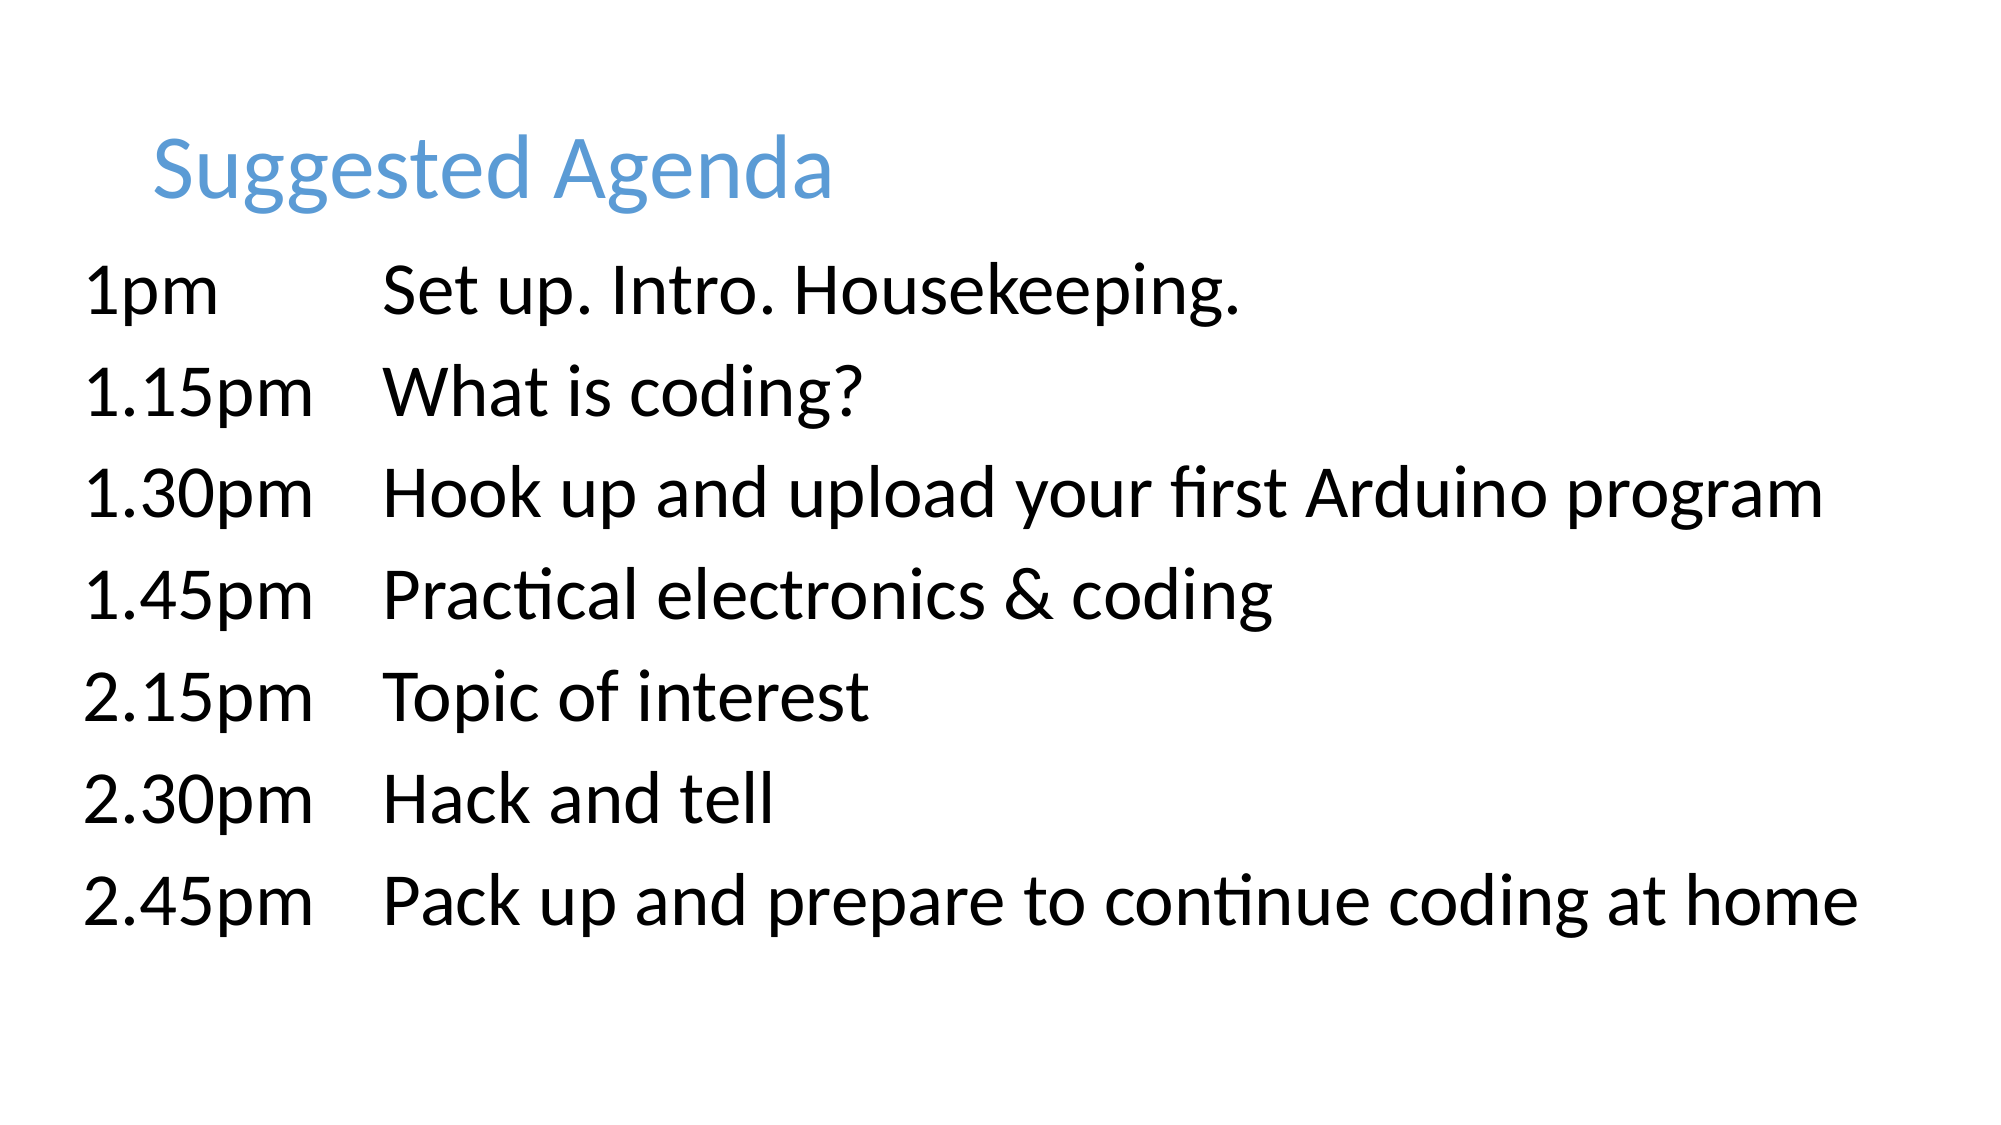

# Suggested Agenda
1pm 	Set up. Intro. Housekeeping.
1.15pm 	What is coding?
1.30pm 	Hook up and upload your first Arduino program
1.45pm 	Practical electronics & coding
2.15pm 	Topic of interest
2.30pm 	Hack and tell
2.45pm 	Pack up and prepare to continue coding at home